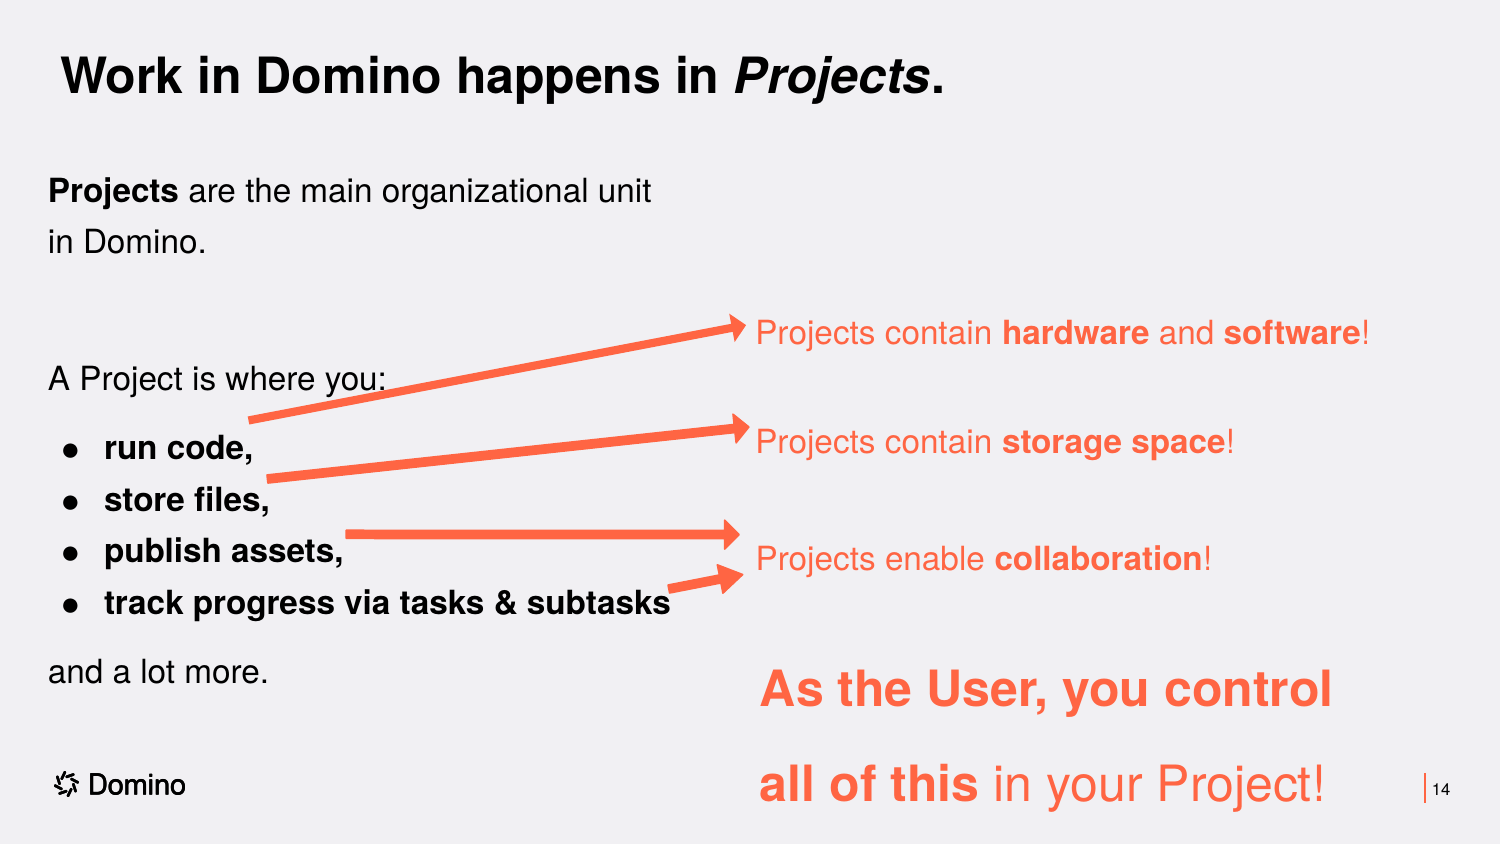

# Work in Domino happens in Projects.
Projects are the main organizational unit in Domino.

A Project is where you:
run code,
store files,
publish assets,
track progress via tasks & subtasks
and a lot more.
Projects contain hardware and software!

Projects contain storage space!

Projects enable collaboration!

As the User, you control
all of this in your Project!